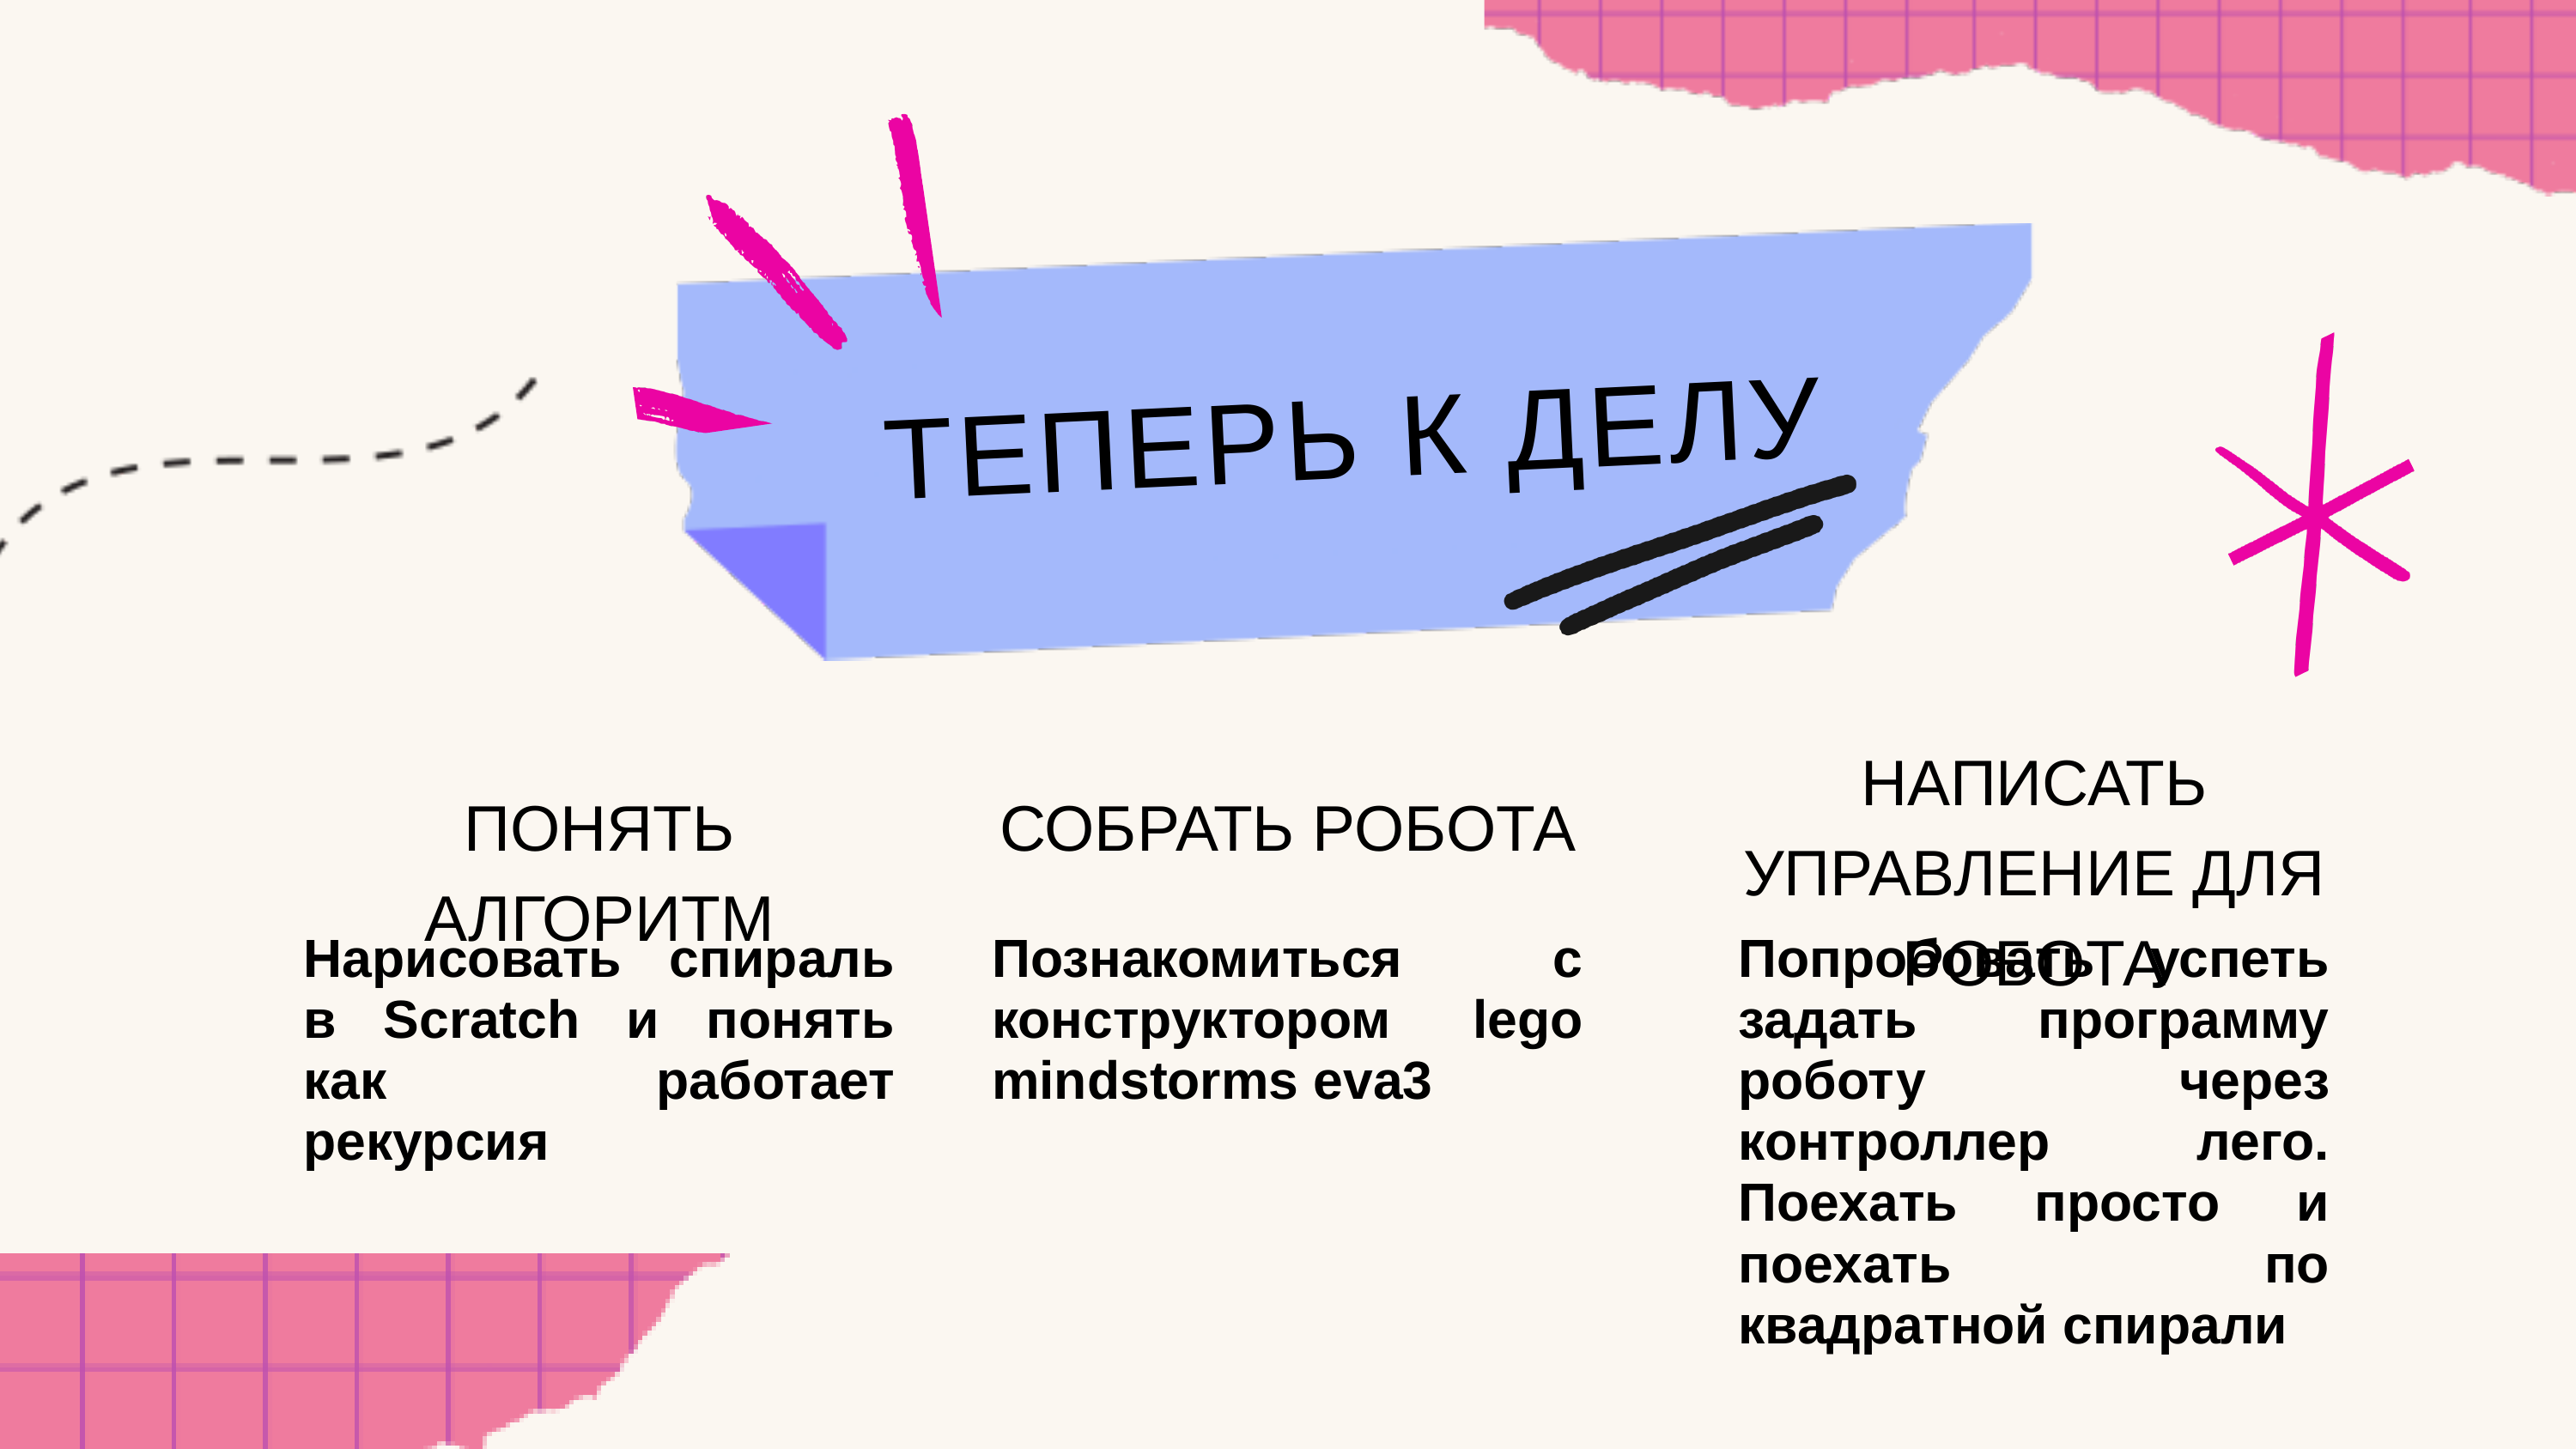

ТЕПЕРЬ К ДЕЛУ

НАПИСАТЬ УПРАВЛЕНИЕ ДЛЯ РОБОТА
ПОНЯТЬ АЛГОРИТМ
СОБРАТЬ РОБОТА
Нарисовать спираль в Scratch и понять как работает рекурсия
Познакомиться с конструктором lego mindstorms eva3
Попробовать успеть задать программу роботу через контроллер лего. Поехать просто и поехать по квадратной спирали